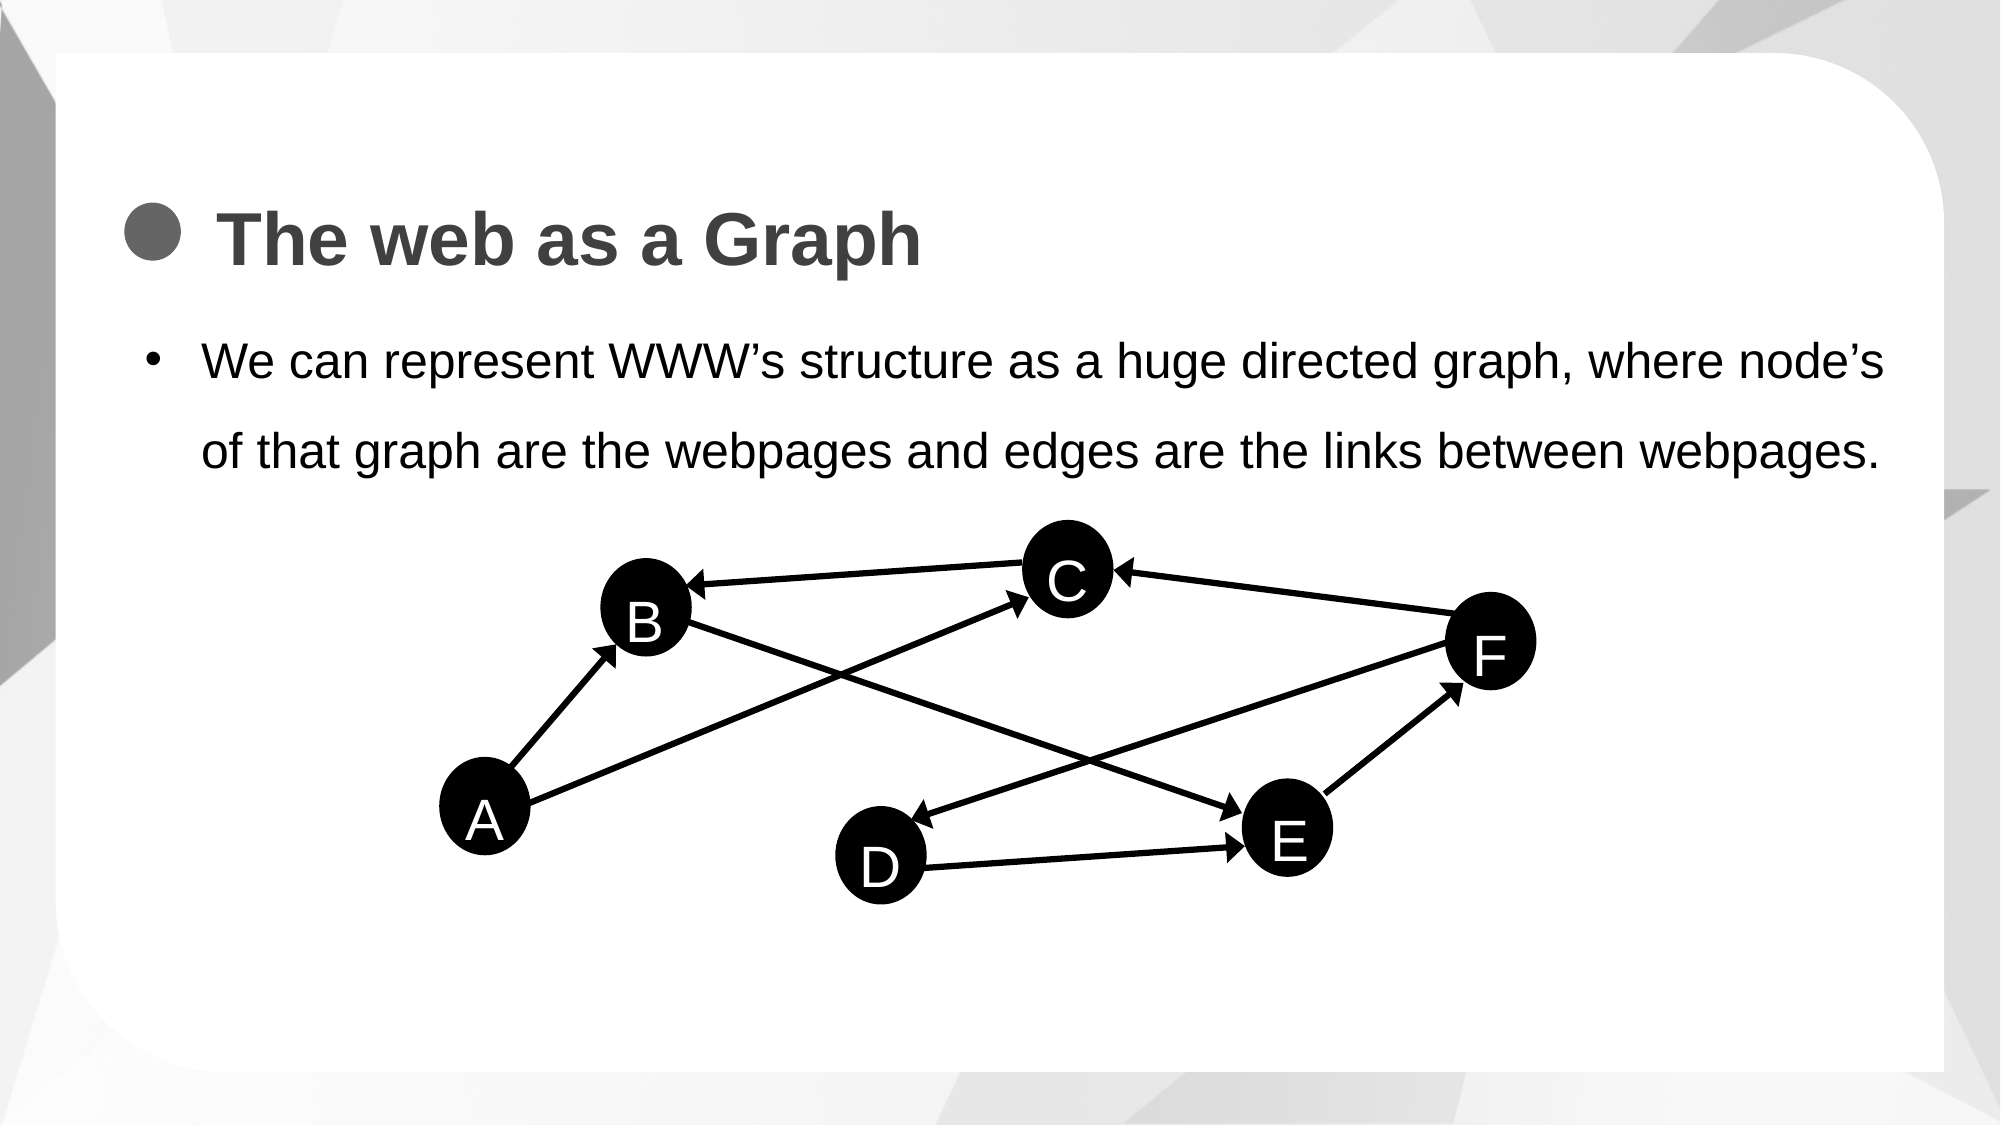

The web as a Graph
We can represent WWW’s structure as a huge directed graph, where node’s of that graph are the webpages and edges are the links between webpages.

C

B

F

E

A

D